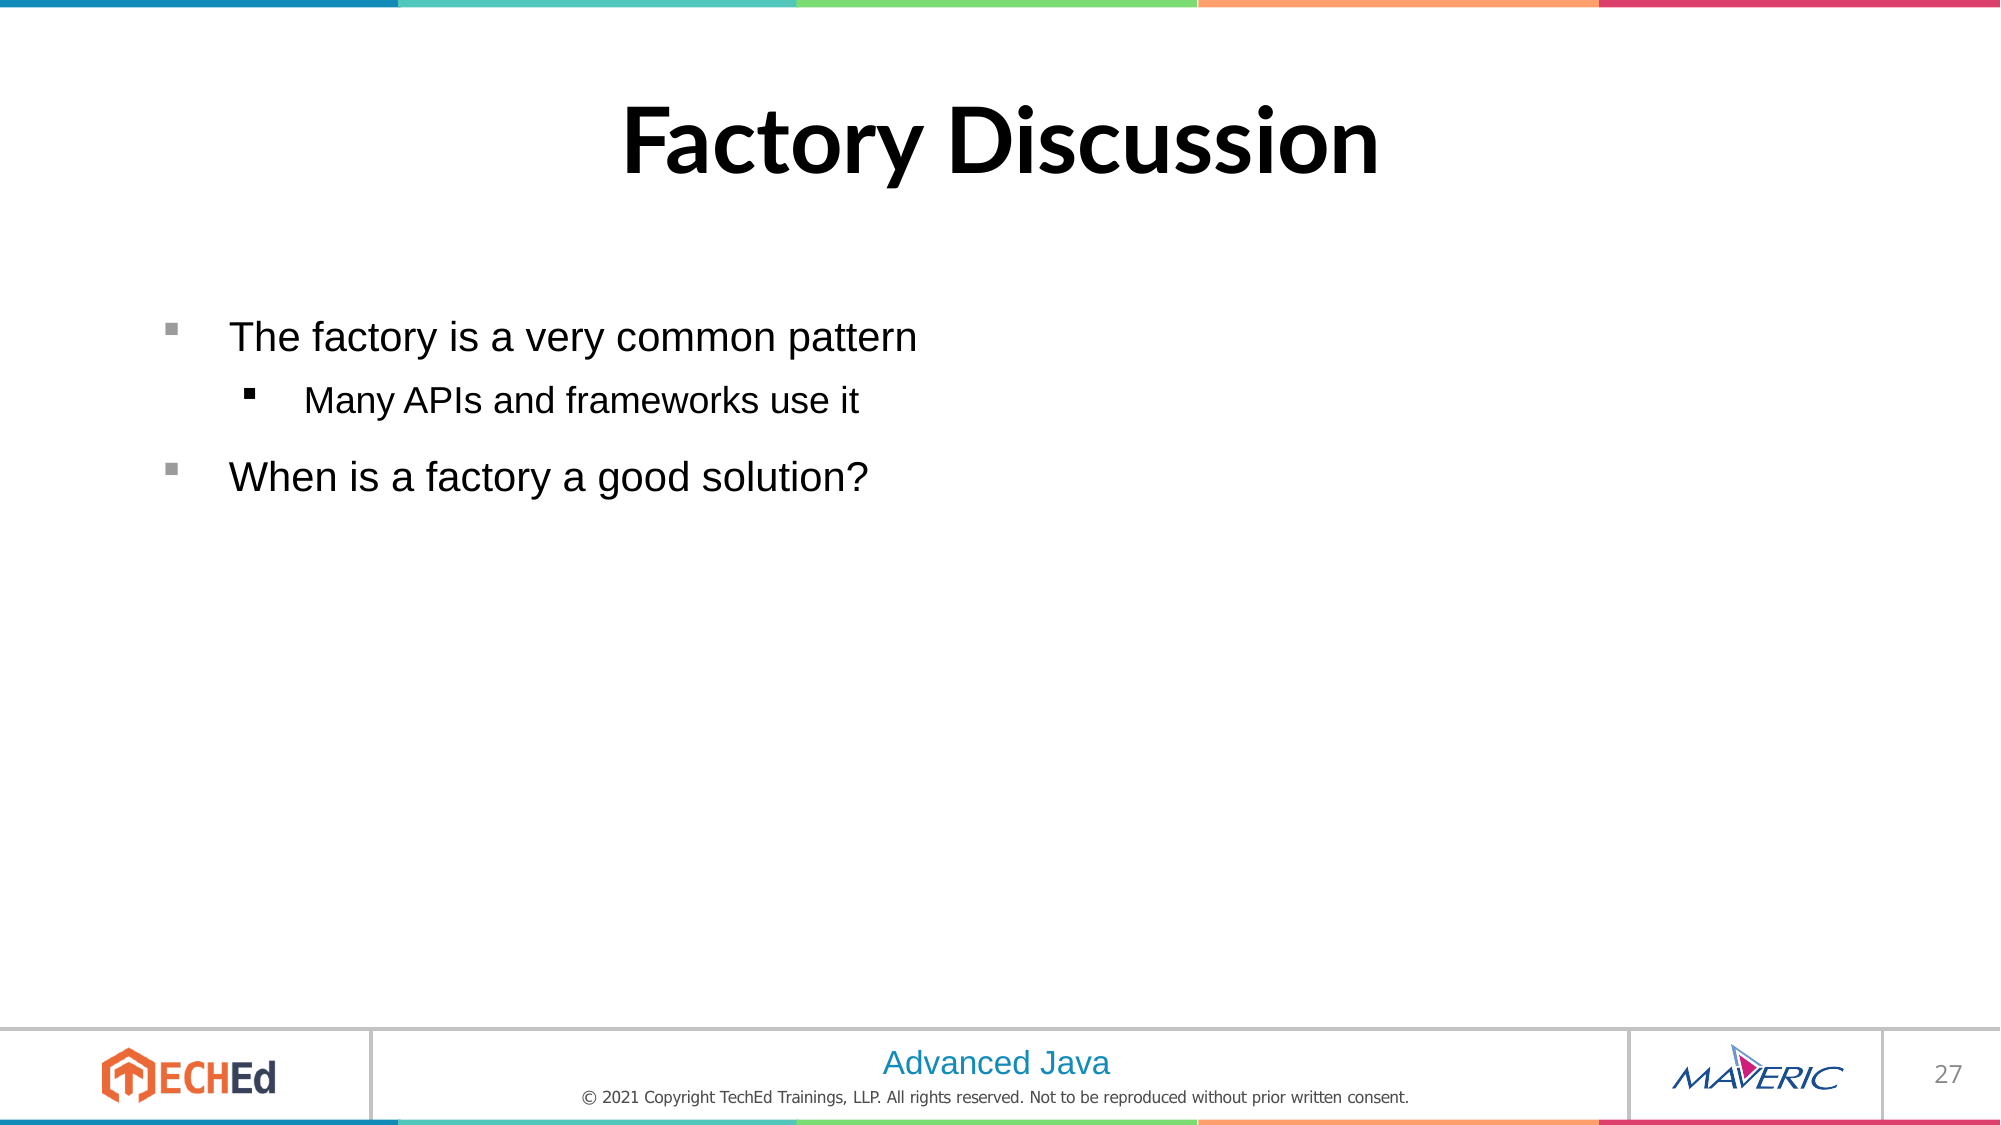

# Factory Discussion
The factory is a very common pattern
Many APIs and frameworks use it
When is a factory a good solution?